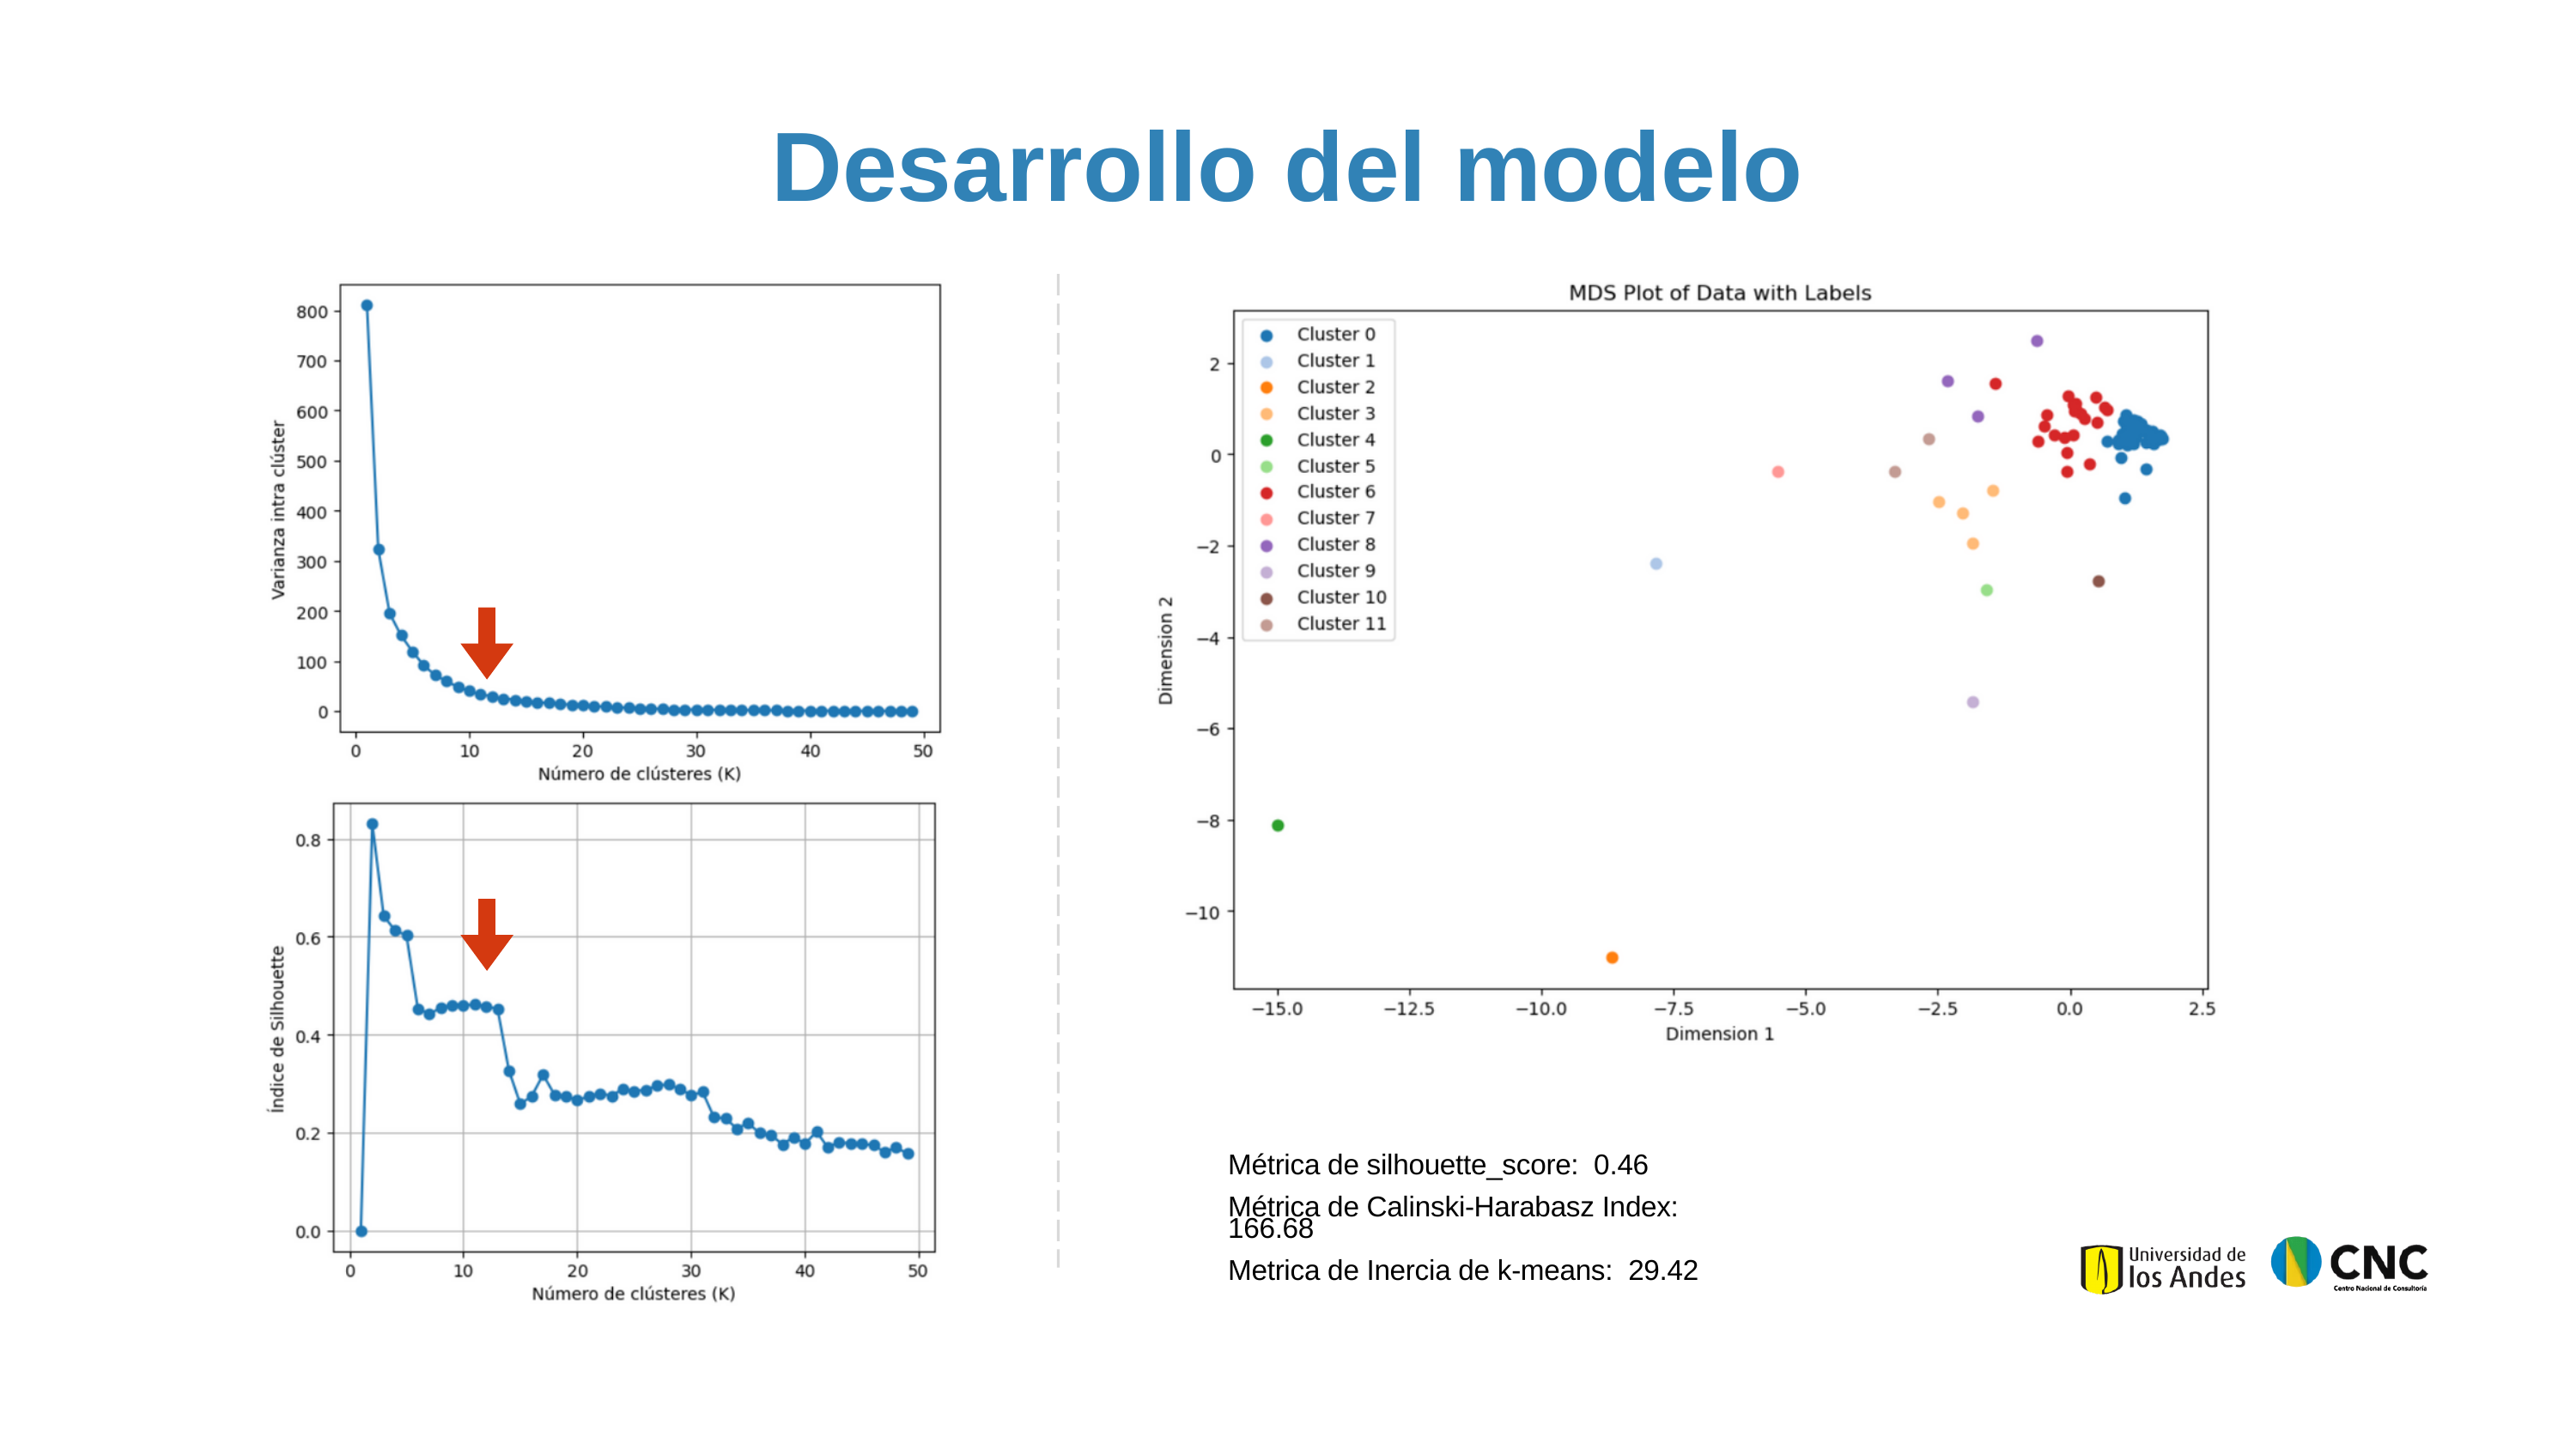

Desarrollo del modelo

Métrica de silhouette_score:  0.46

Métrica de Calinski-Harabasz Index:  166.68

Metrica de Inercia de k-means:  29.42